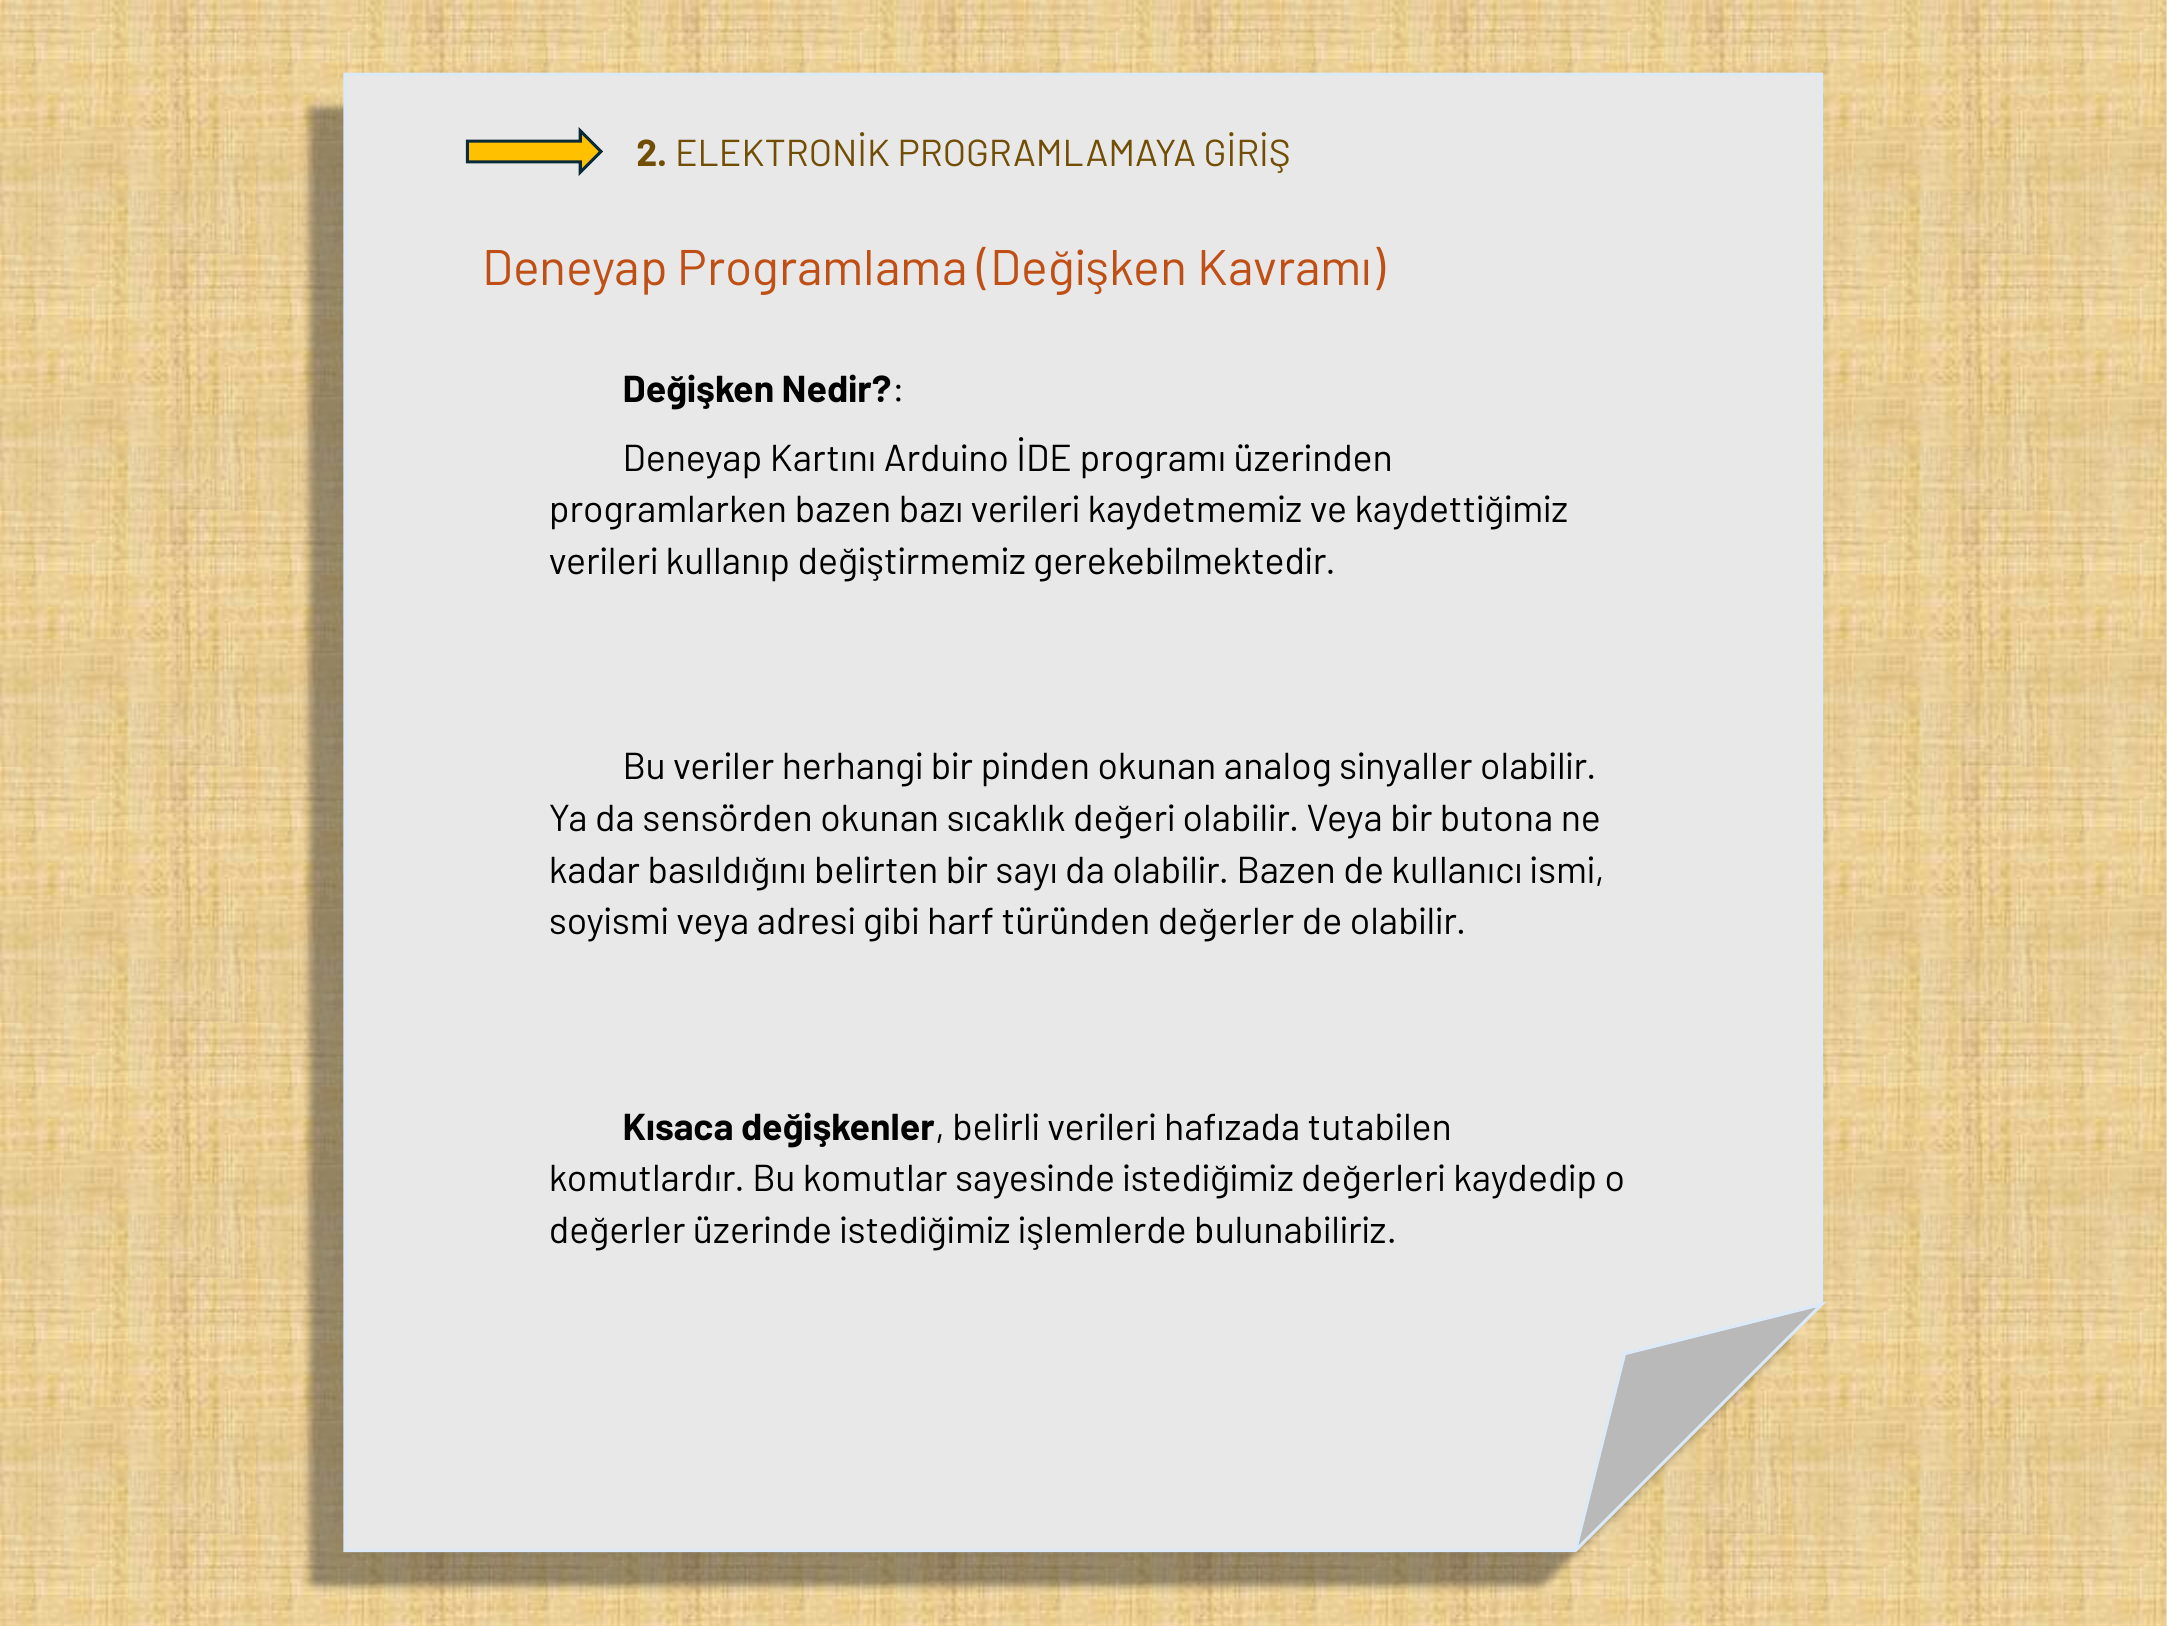

2. ELEKTRONİK PROGRAMLAMAYA GİRİŞ

Deneyap Programlama (Değişken Kavramı)
Değişken Nedir?:
Deneyap Kartını Arduino İDE programı üzerinden programlarken bazen bazı verileri kaydetmemiz ve kaydettiğimiz verileri kullanıp değiştirmemiz gerekebilmektedir.

Bu veriler herhangi bir pinden okunan analog sinyaller olabilir. Ya da sensörden okunan sıcaklık değeri olabilir. Veya bir butona ne kadar basıldığını belirten bir sayı da olabilir. Bazen de kullanıcı ismi, soyismi veya adresi gibi harf türünden değerler de olabilir.

Kısaca değişkenler, belirli verileri hafızada tutabilen komutlardır. Bu komutlar sayesinde istediğimiz değerleri kaydedip o değerler üzerinde istediğimiz işlemlerde bulunabiliriz.